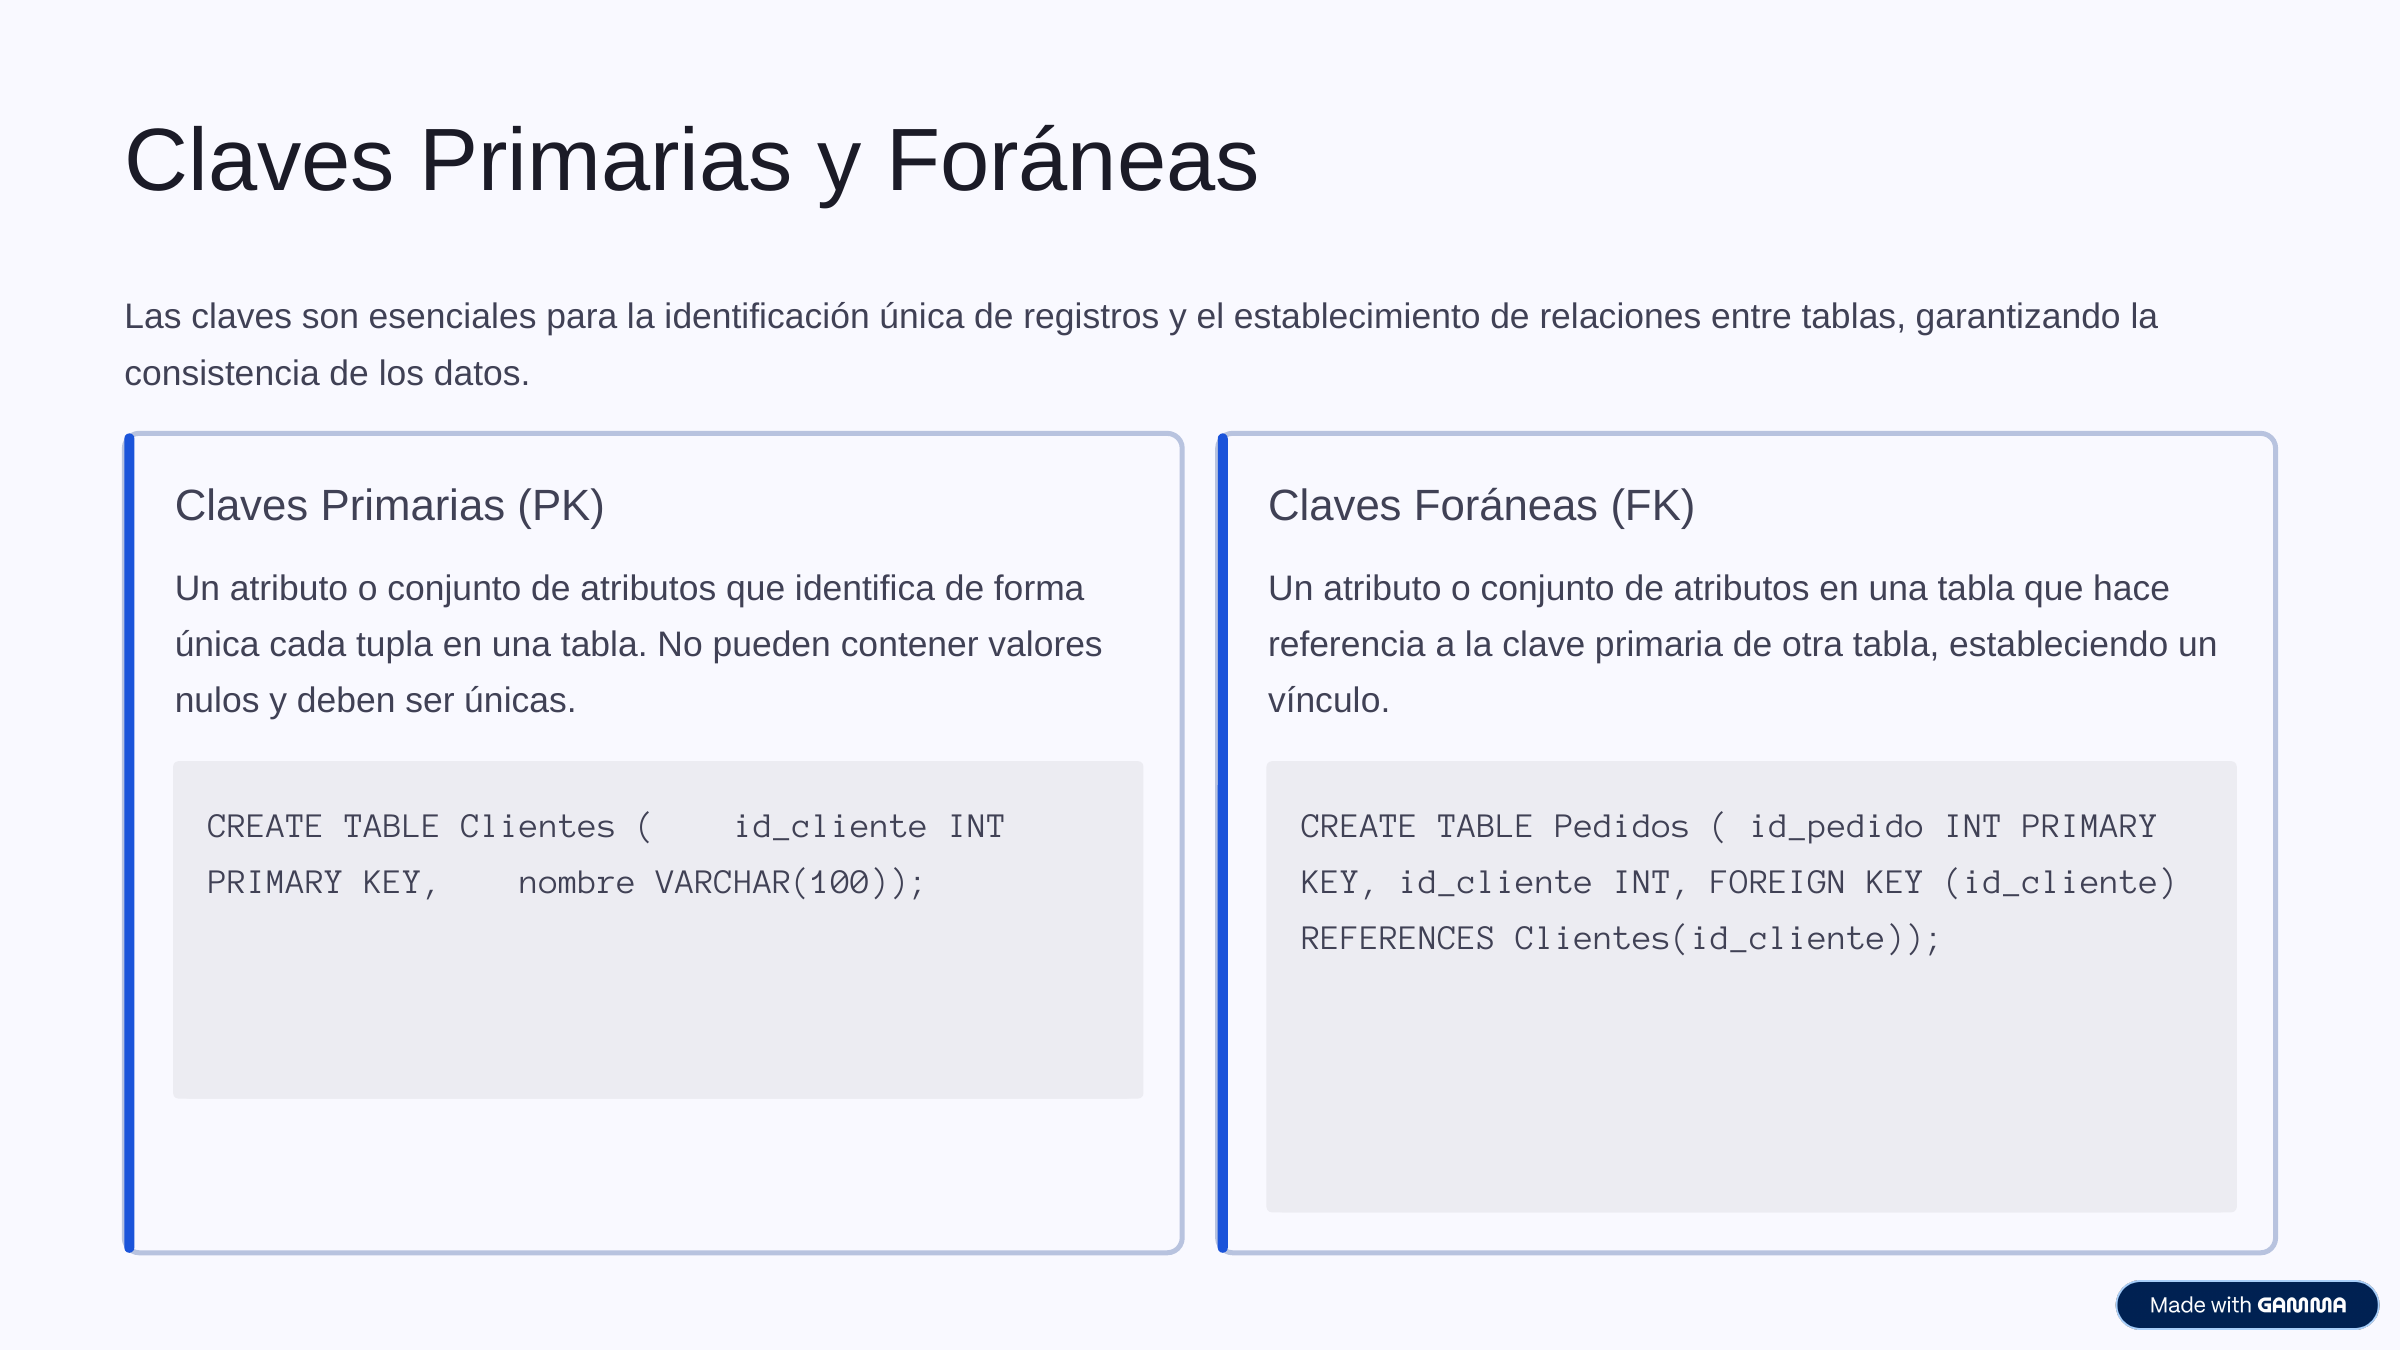

Claves Primarias y Foráneas
Las claves son esenciales para la identificación única de registros y el establecimiento de relaciones entre tablas, garantizando la consistencia de los datos.

Claves Primarias (PK)
Claves Foráneas (FK)
Un atributo o conjunto de atributos que identifica de forma única cada tupla en una tabla. No pueden contener valores nulos y deben ser únicas.
Un atributo o conjunto de atributos en una tabla que hace referencia a la clave primaria de otra tabla, estableciendo un vínculo.

CREATE TABLE Clientes (    id_cliente INT PRIMARY KEY,    nombre VARCHAR(100));
CREATE TABLE Pedidos ( id_pedido INT PRIMARY KEY, id_cliente INT, FOREIGN KEY (id_cliente) REFERENCES Clientes(id_cliente));